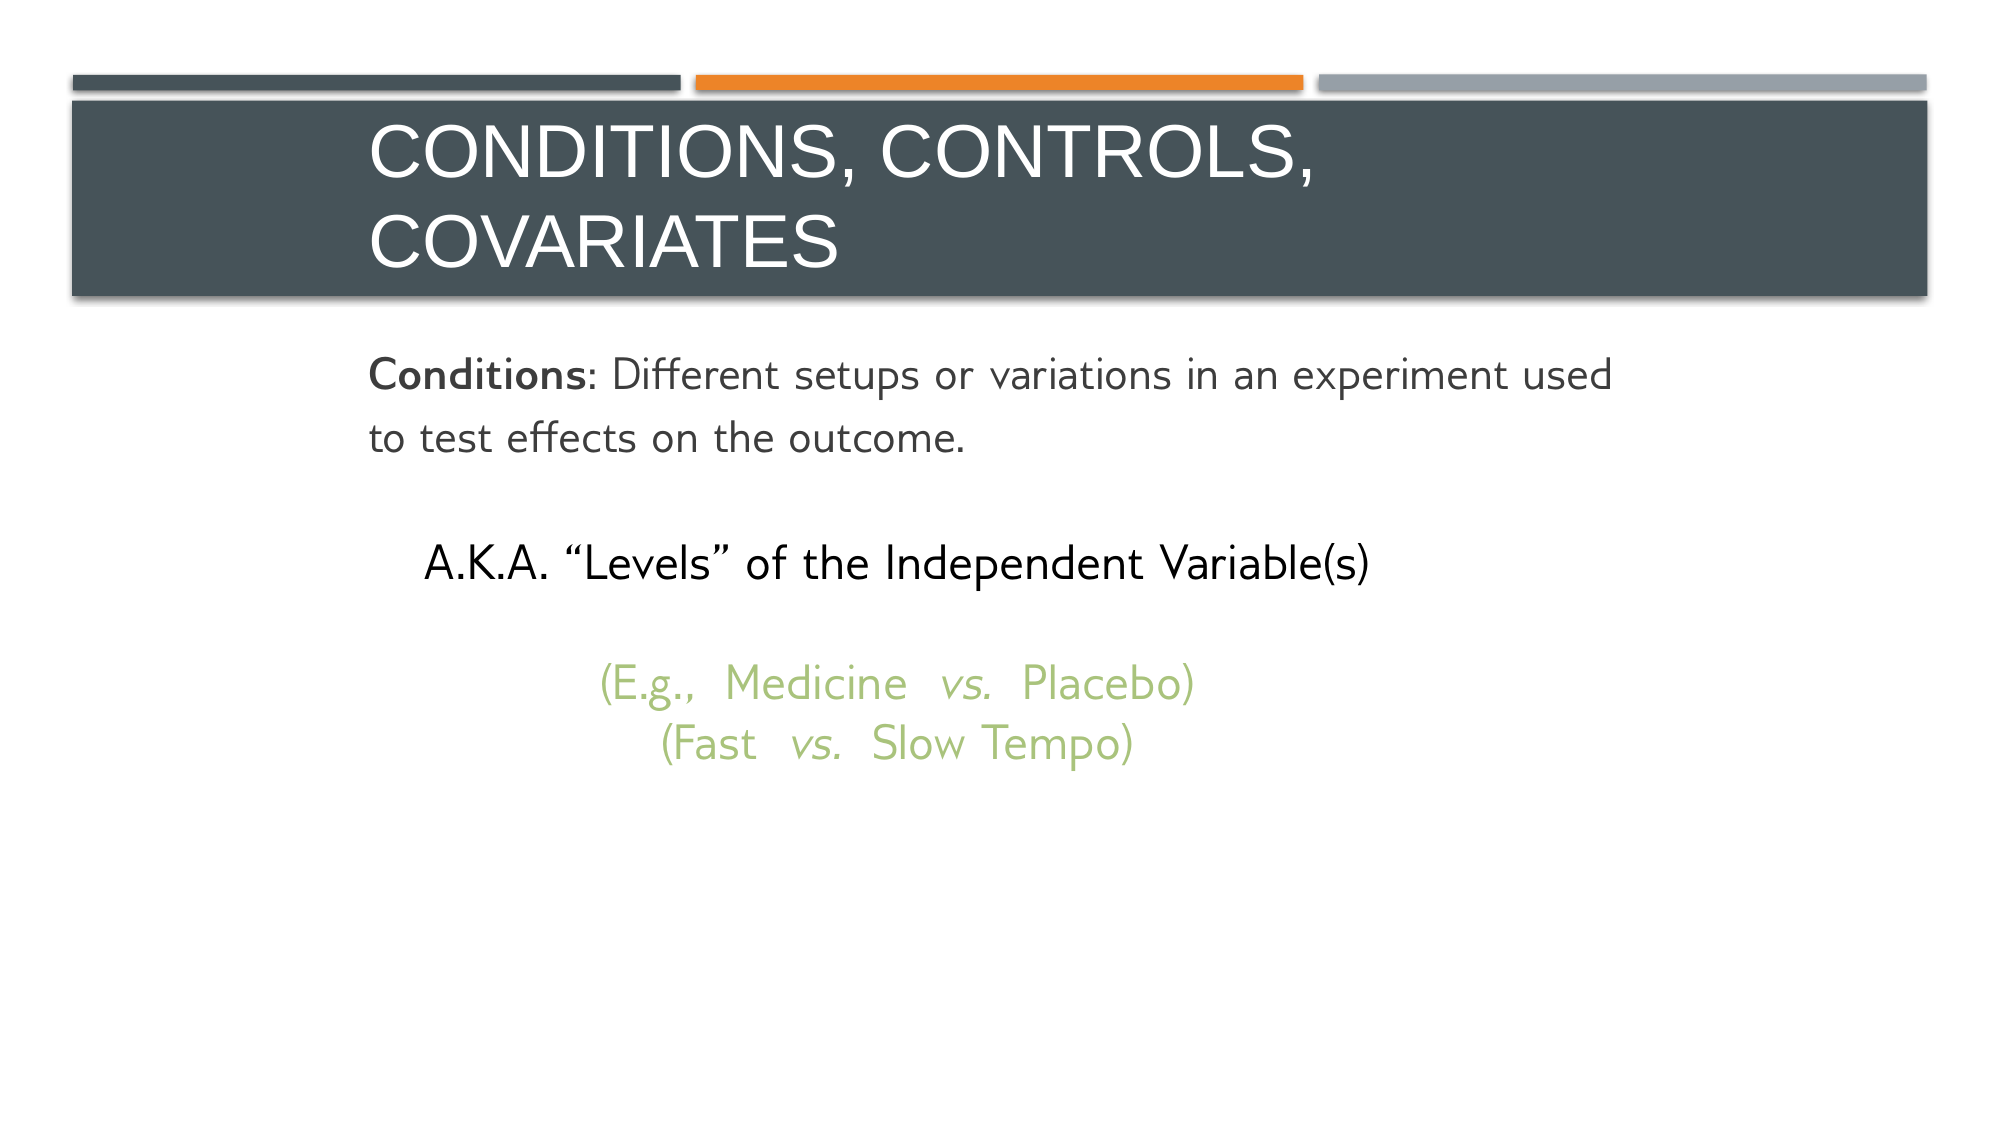

# Conditions, Controls, Covariates
To be confident claiming X causes Y, we have to be cautious that there are not other explanations.

Conditions: Different setups or variations in an experiment used to test effects on the outcome.
Controls: Elements held constant to prevent them from influencing the outcome, ensuring that only the variable of interest affects the results.
Covariates:Additional variables that may impact the outcome and are measured to account for their influence in the analysis.
A.K.A. “Levels” of the Independent Variable(s)

(E.g.,  Medicine  vs.  Placebo)
(Fast  vs.  Slow Tempo)